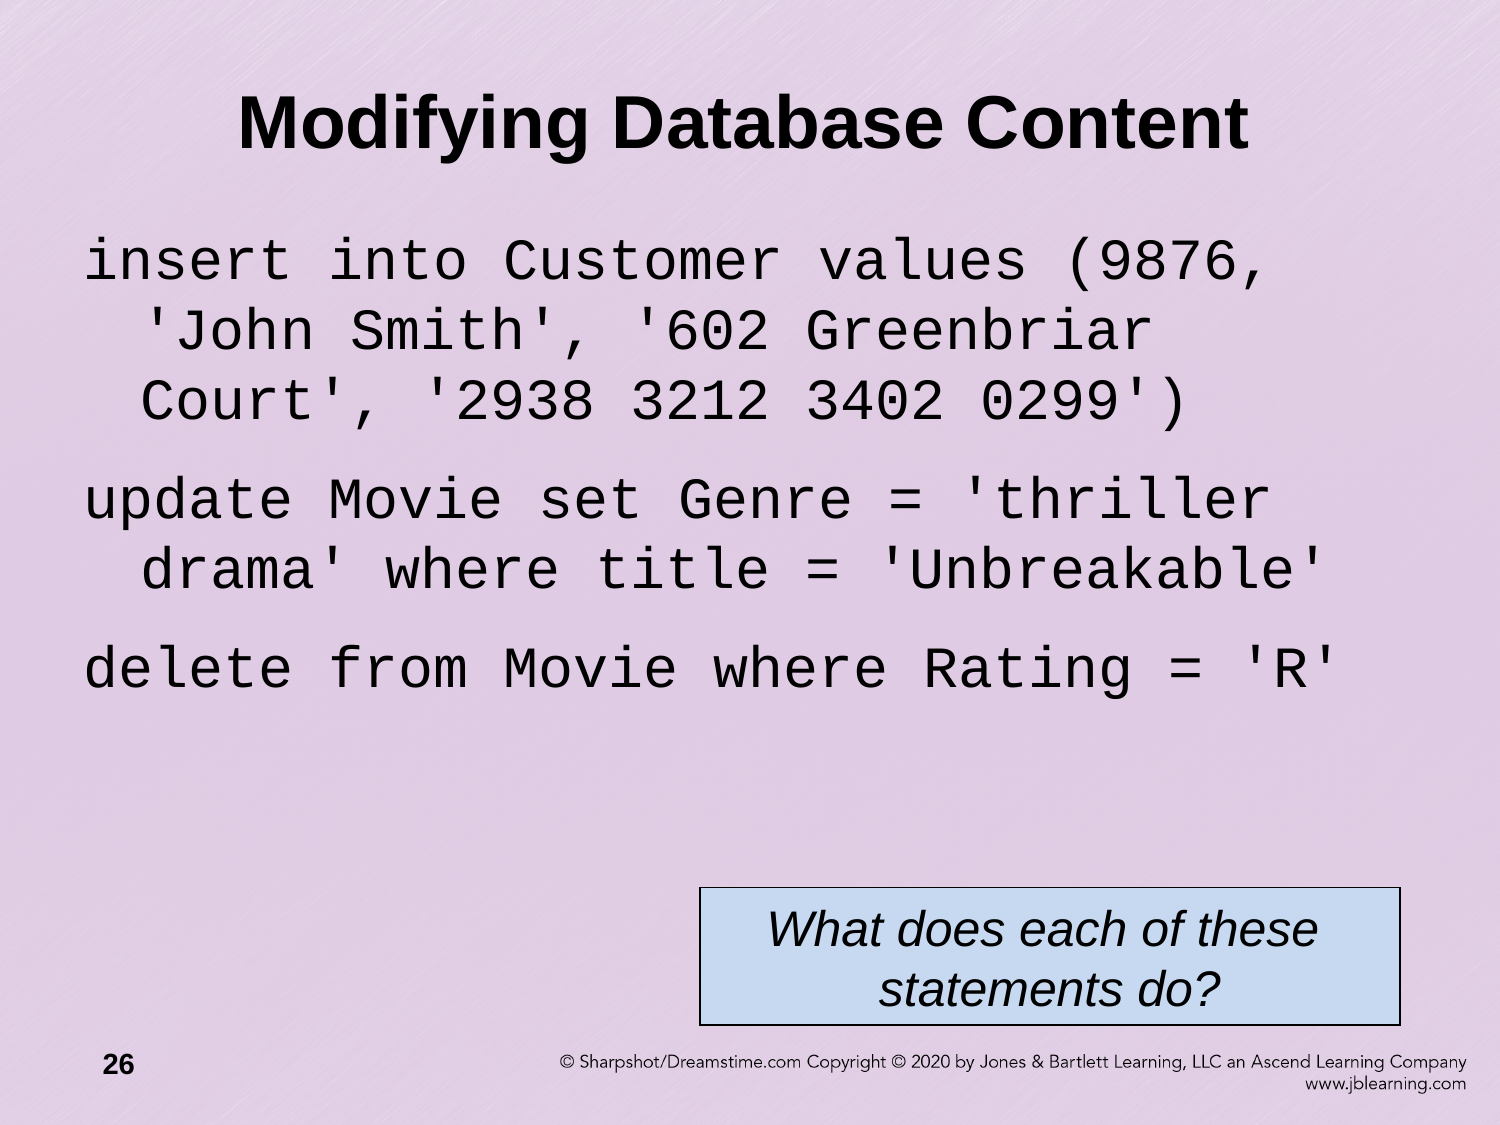

# Modifying Database Content
insert into Customer values (9876, 'John Smith', '602 Greenbriar Court', '2938 3212 3402 0299')
update Movie set Genre = 'thriller drama' where title = 'Unbreakable'
delete from Movie where Rating = 'R'
What does each of these
statements do?
26